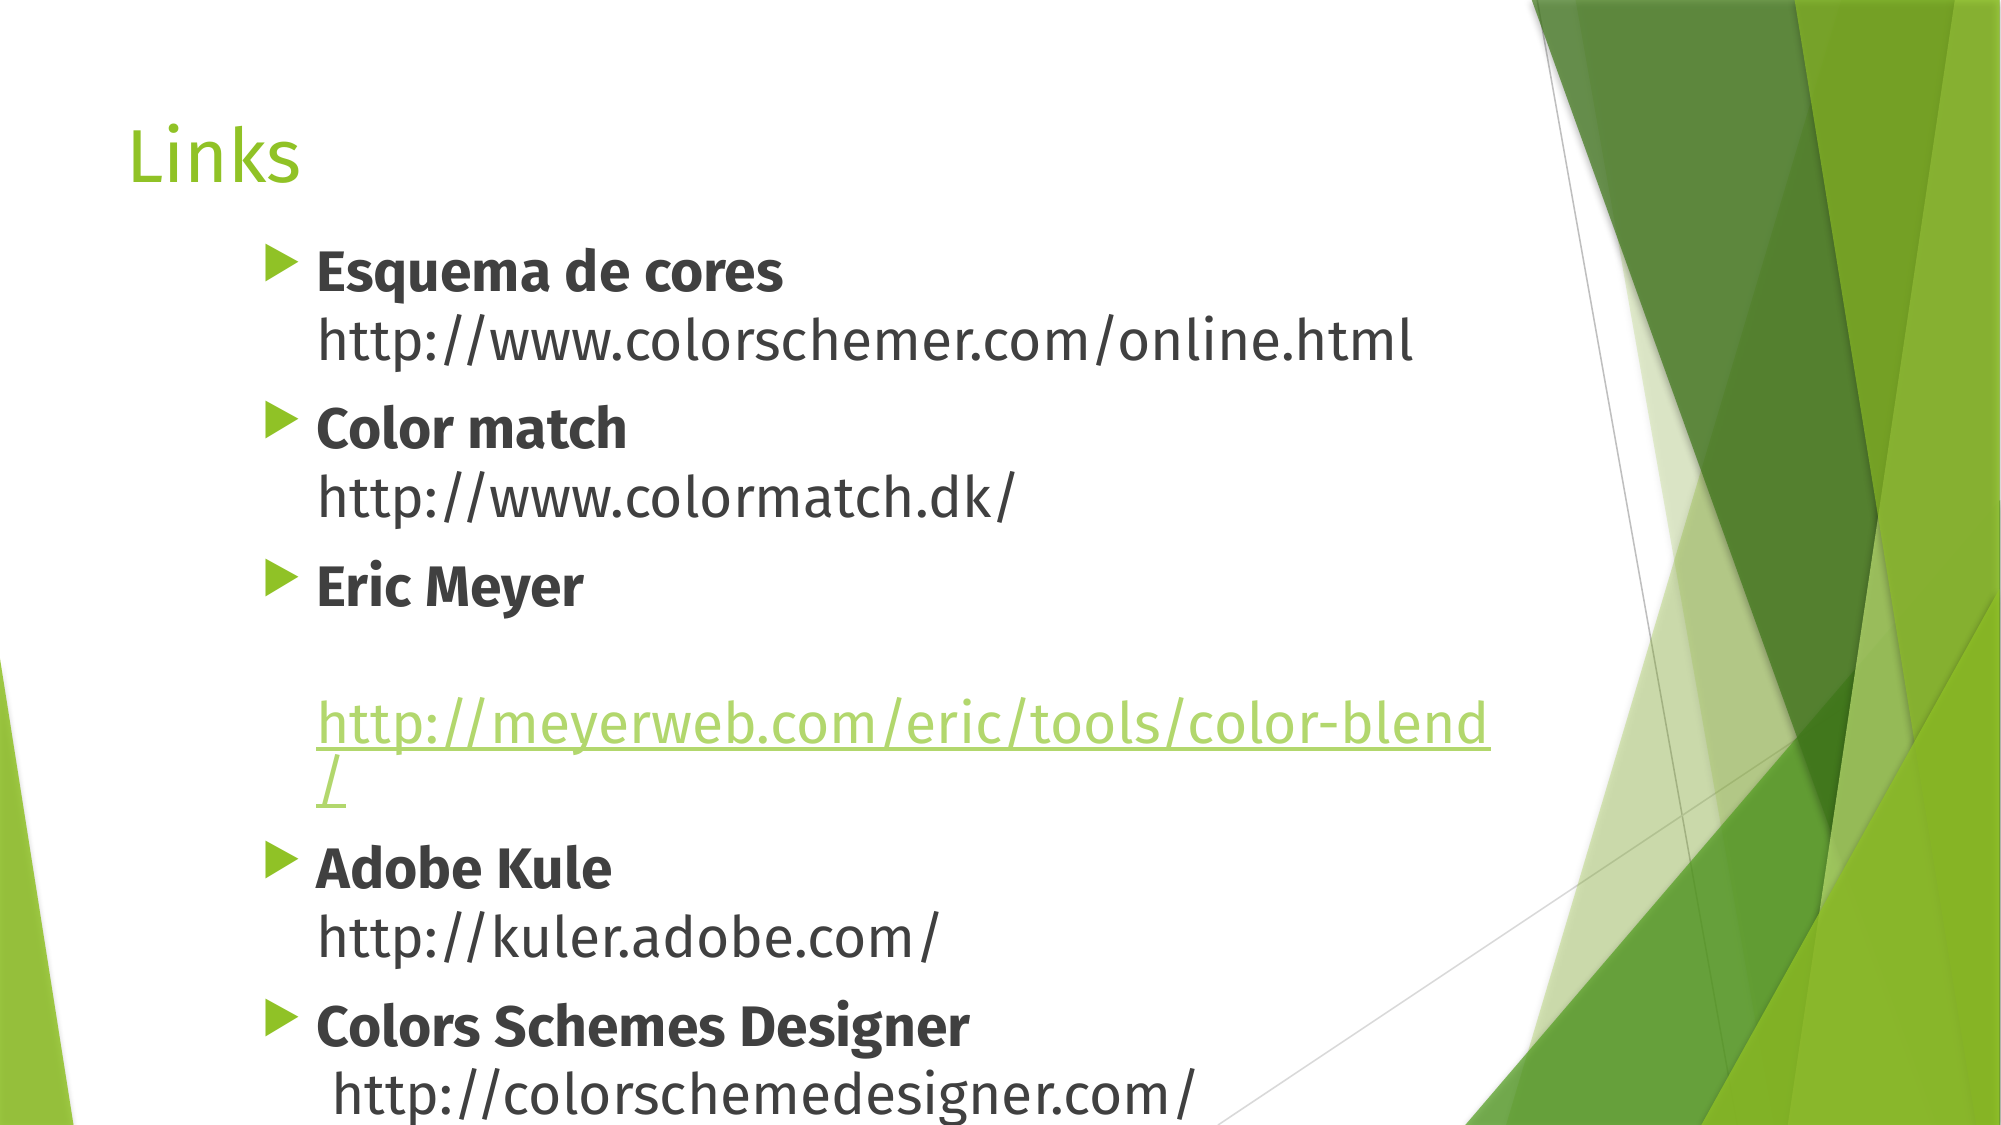

# Links
Esquema de cores
http://www.colorschemer.com/online.html
Color match
http://www.colormatch.dk/
Eric Meyer
 http://meyerweb.com/eric/tools/color-blend/
Adobe Kule
http://kuler.adobe.com/
Colors Schemes Designer
 http://colorschemedesigner.com/